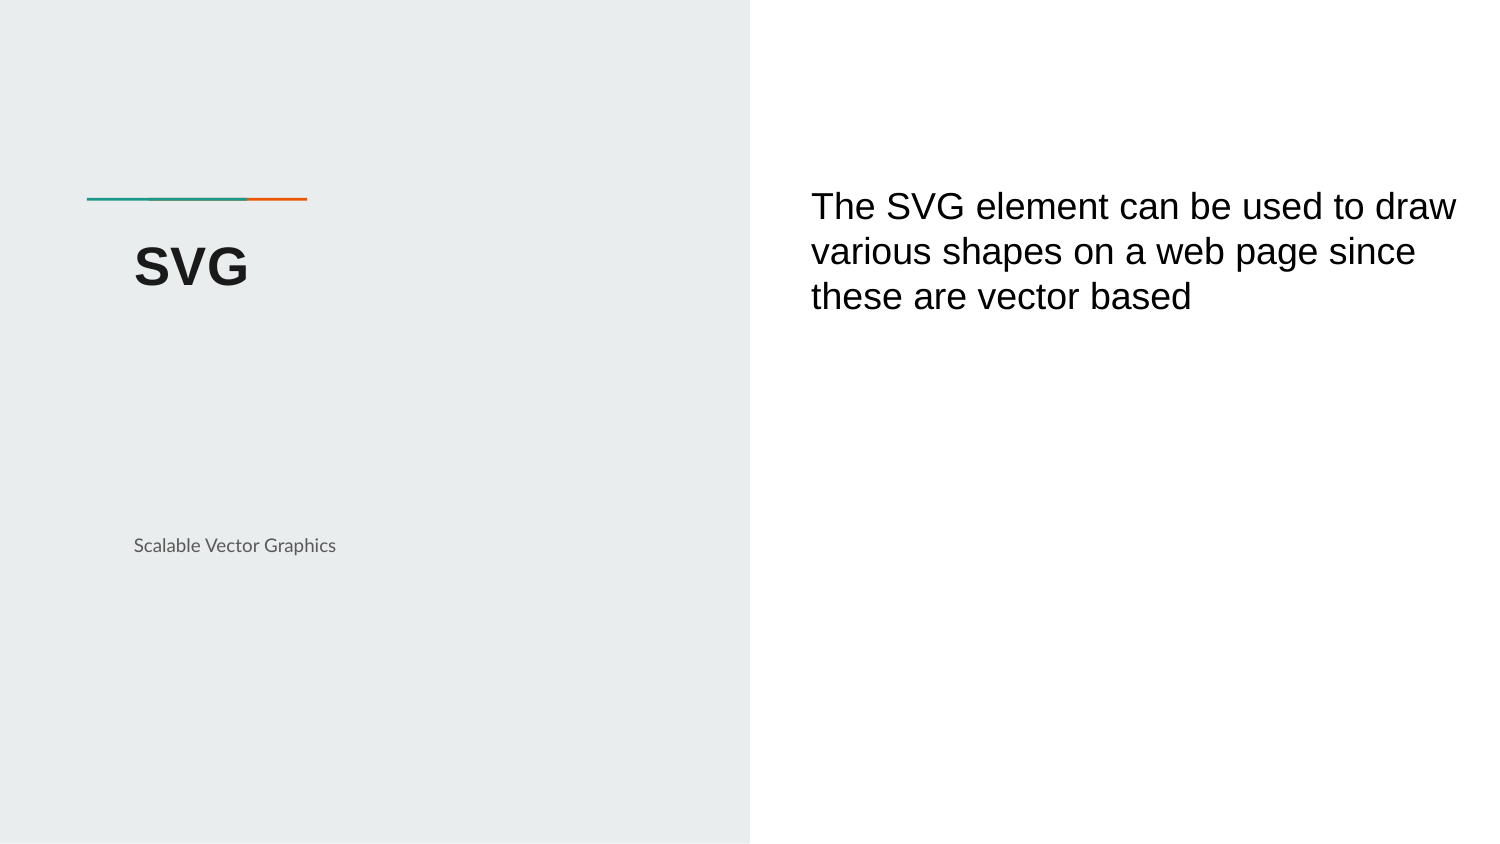

The SVG element can be used to draw various shapes on a web page since these are vector based
# SVG
Scalable Vector Graphics